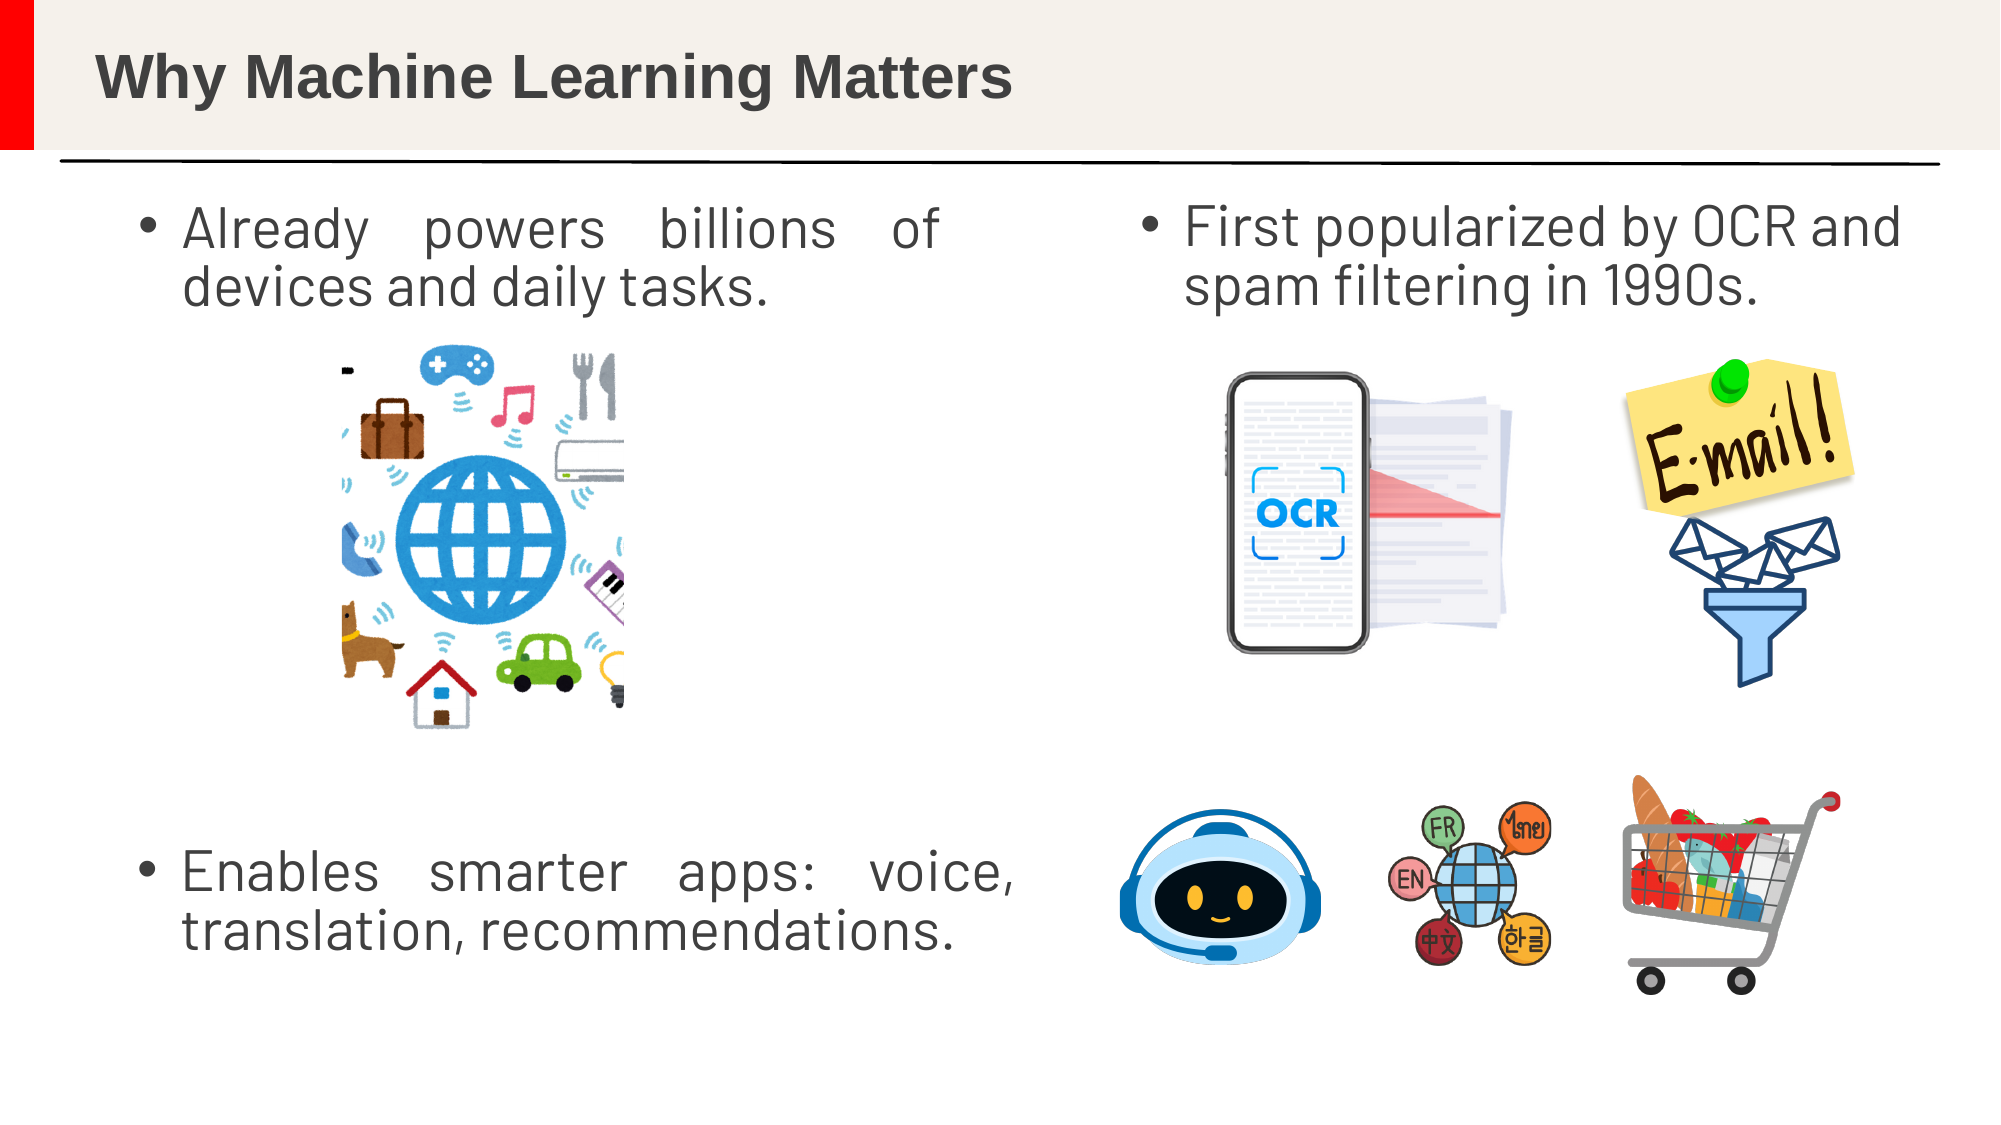

Why Machine Learning Matters

First popularized by OCR and spam filtering in 1990s.
Already powers billions of devices and daily tasks.

Enables smarter apps: voice, translation, recommendations.